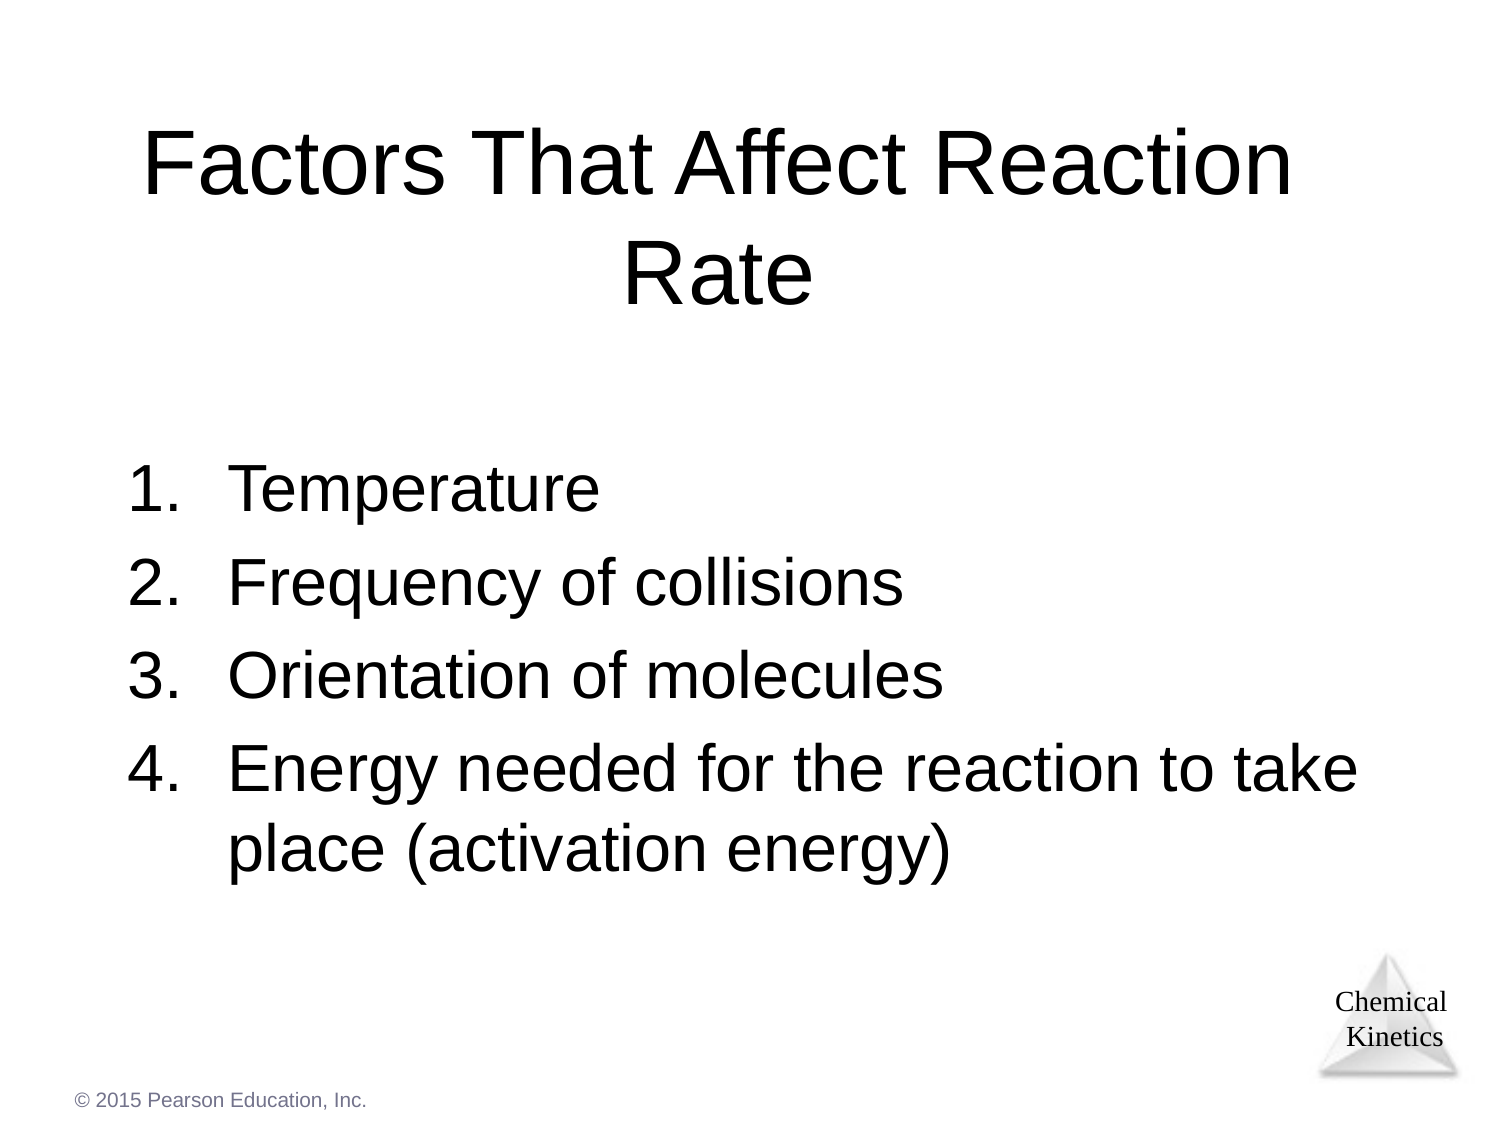

# Factors That Affect Reaction Rate
Temperature
Frequency of collisions
Orientation of molecules
Energy needed for the reaction to take place (activation energy)